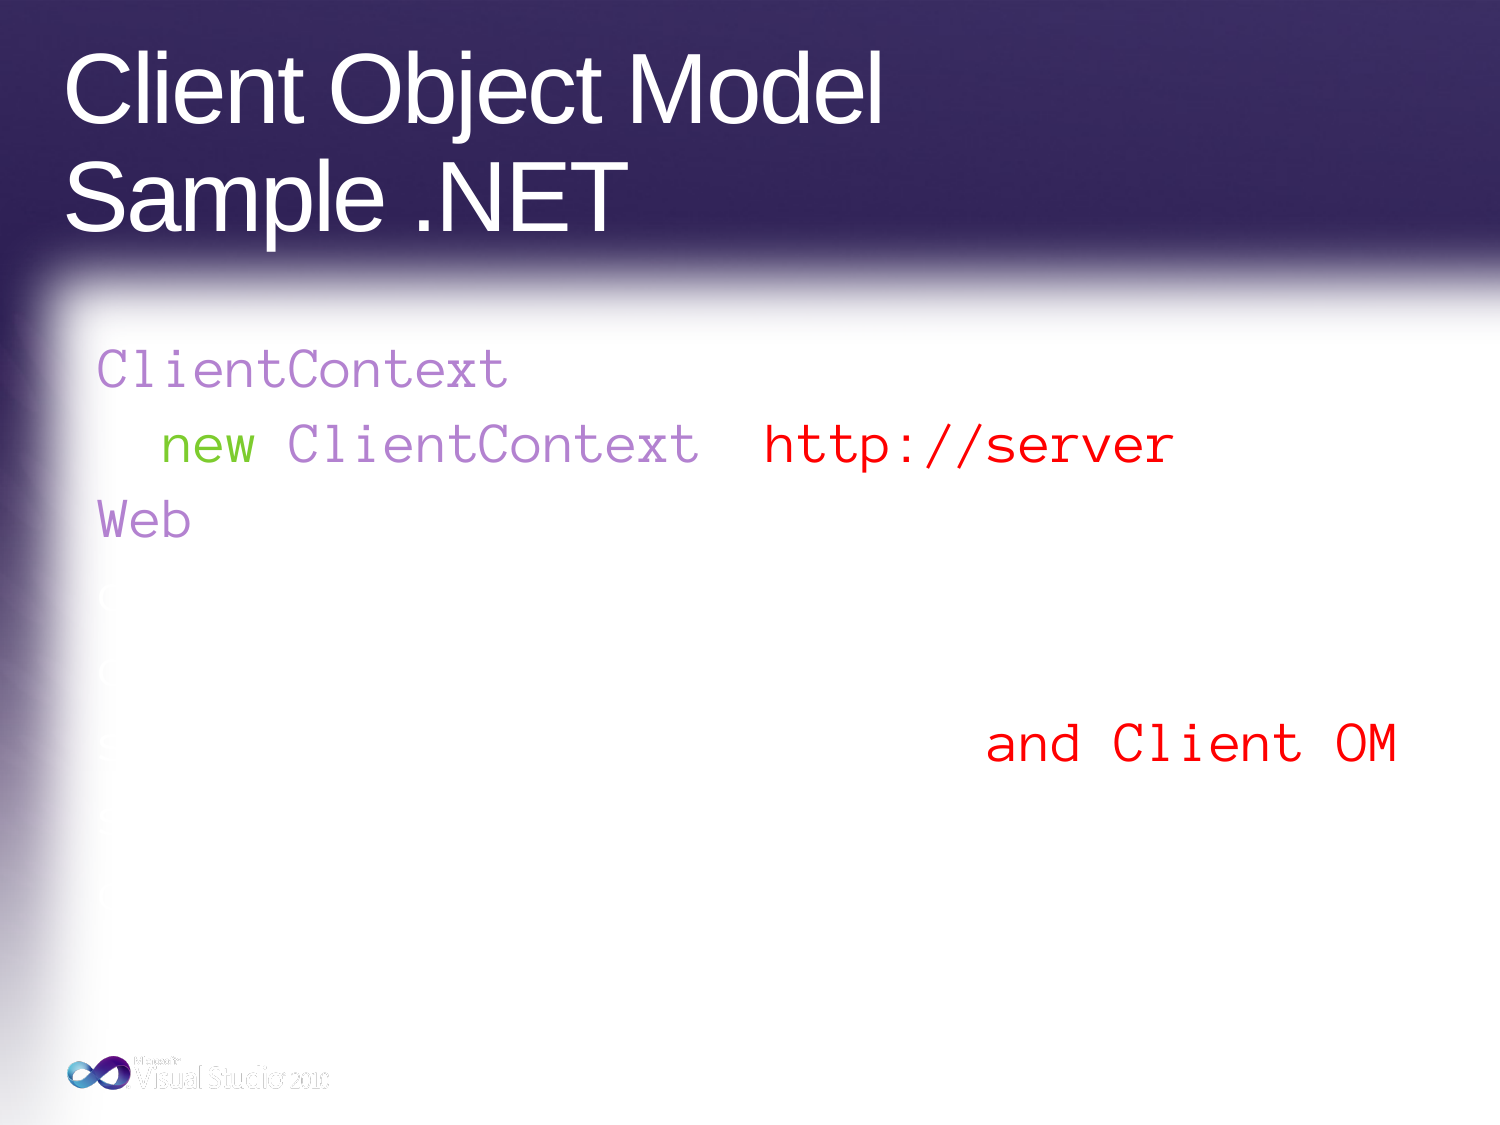

# Client Object Model Sample .NET
ClientContext context =
  new ClientContext("http://server");
Web site = context.Web;
context.Load(site);
context.ExecuteQuery();
site.Title = site.Title + " and Client OM";
site.Update();
context.ExecuteQuery();